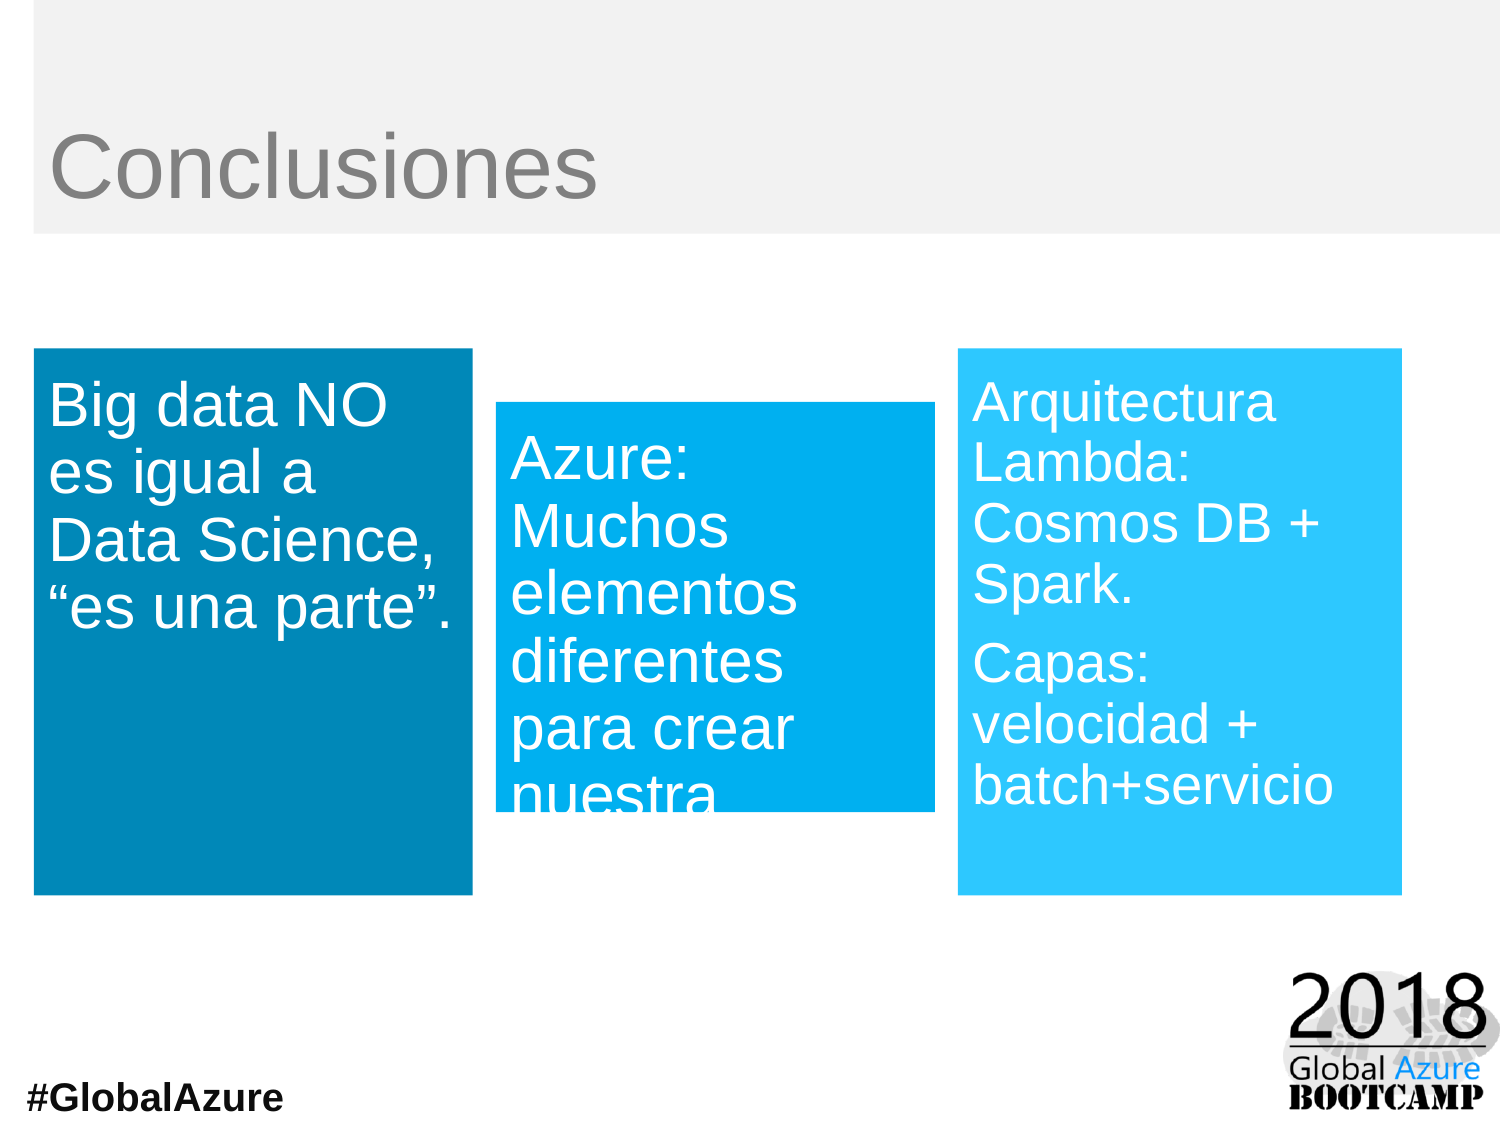

# Conclusiones
Big data NO es igual a Data Science, “es una parte”.
Arquitectura Lambda: Cosmos DB + Spark.
Capas: velocidad + batch+servicio
Azure: Muchos elementos diferentes para crear nuestra solución